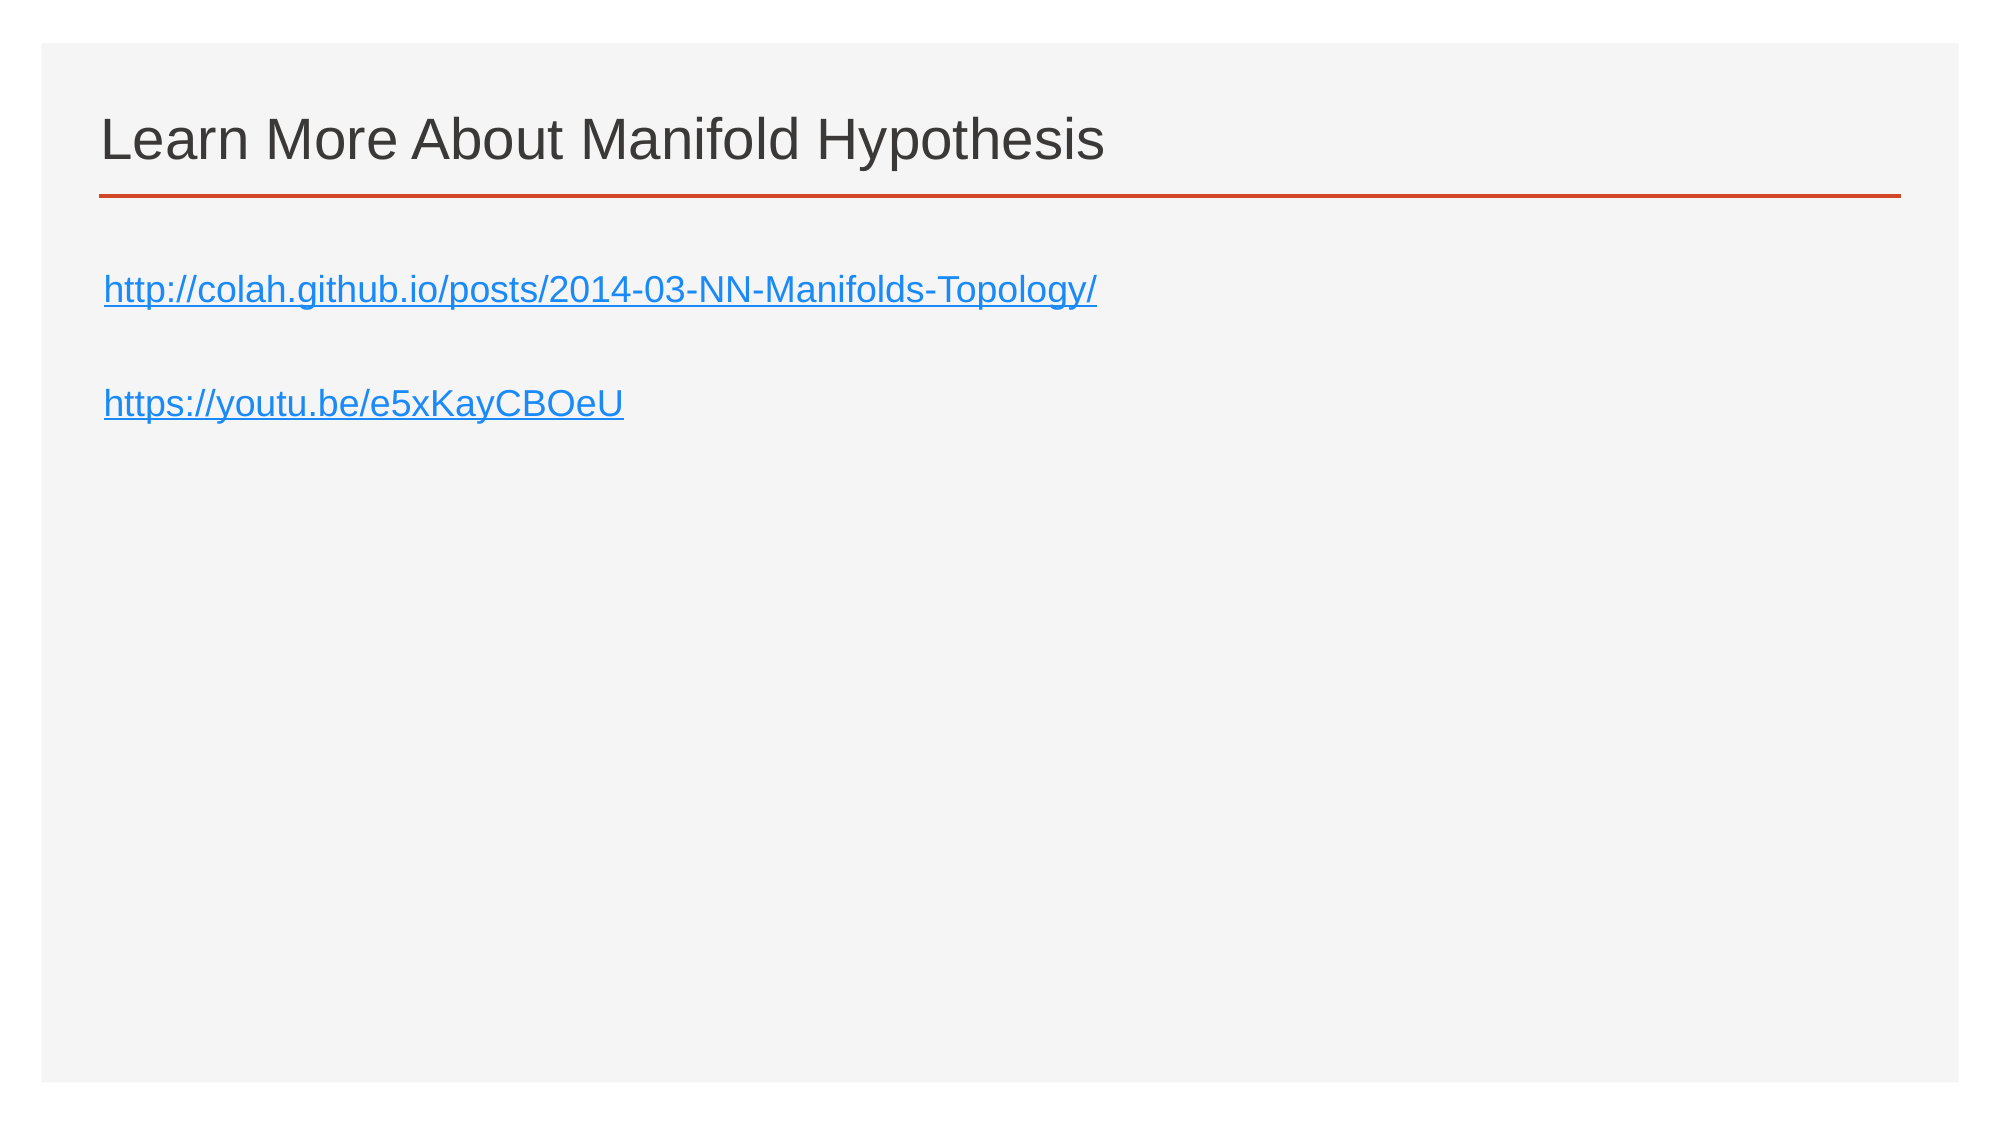

# Learn More About Manifold Hypothesis
http://colah.github.io/posts/2014-03-NN-Manifolds-Topology/
https://youtu.be/e5xKayCBOeU